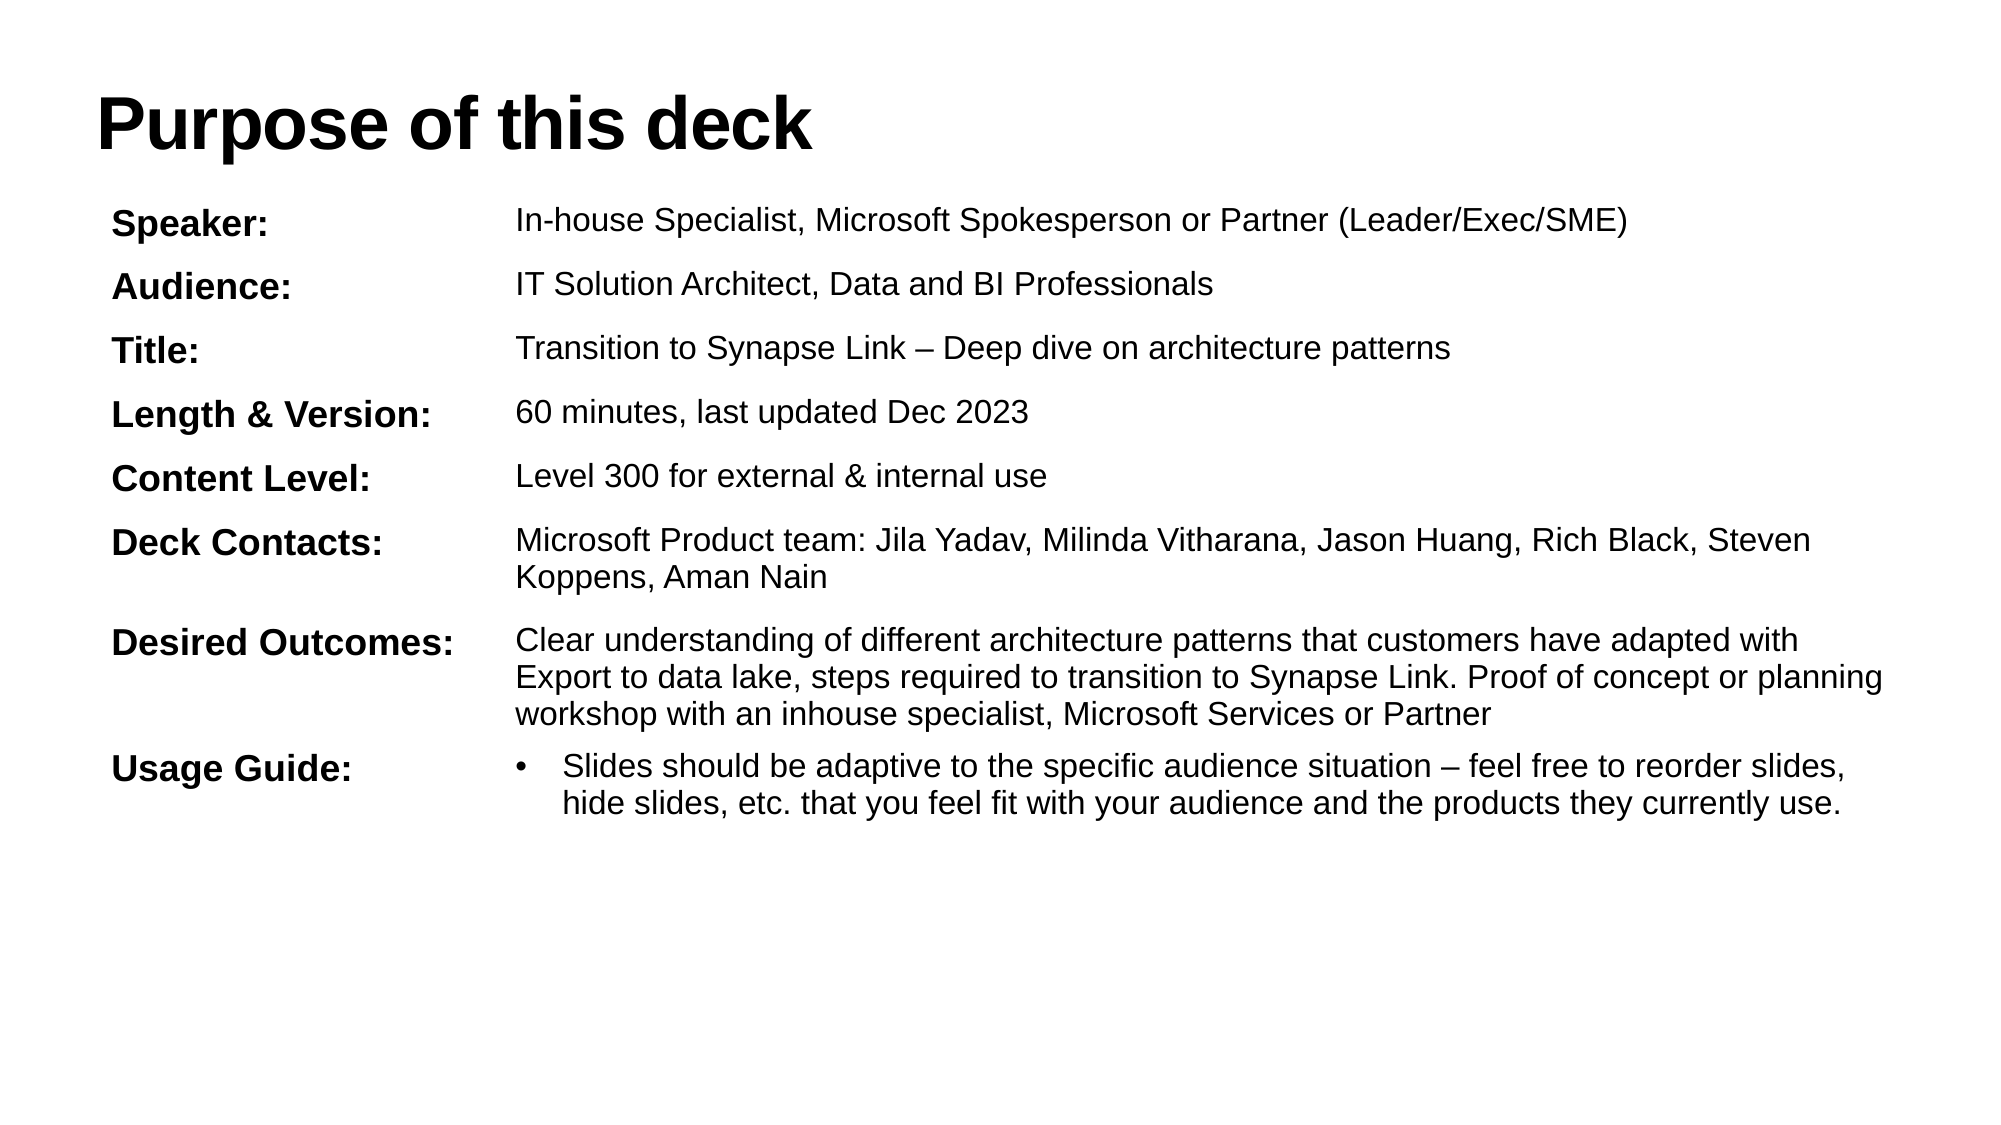

# Purpose of this deck
| Speaker: | In-house Specialist, Microsoft Spokesperson or Partner (Leader/Exec/SME)​ |
| --- | --- |
| Audience: | IT Solution Architect, Data and BI Professionals |
| Title: | Transition to Synapse Link – Deep dive on architecture patterns |
| Length & Version: | 60 minutes, last updated Dec 2023 |
| Content Level: | Level 300 for external & internal use |
| Deck Contacts: | Microsoft Product team: Jila Yadav, Milinda Vitharana, Jason Huang, Rich Black, Steven Koppens, Aman Nain |
| Desired Outcomes: | Clear understanding of different architecture patterns that customers have adapted with Export to data lake, steps required to transition to Synapse Link. Proof of concept or planning workshop with an inhouse specialist, Microsoft Services or Partner |
| Usage Guide: | Slides should be adaptive to the specific audience situation – feel free to reorder slides, hide slides, etc. that you feel fit with your audience and the products they currently use. |